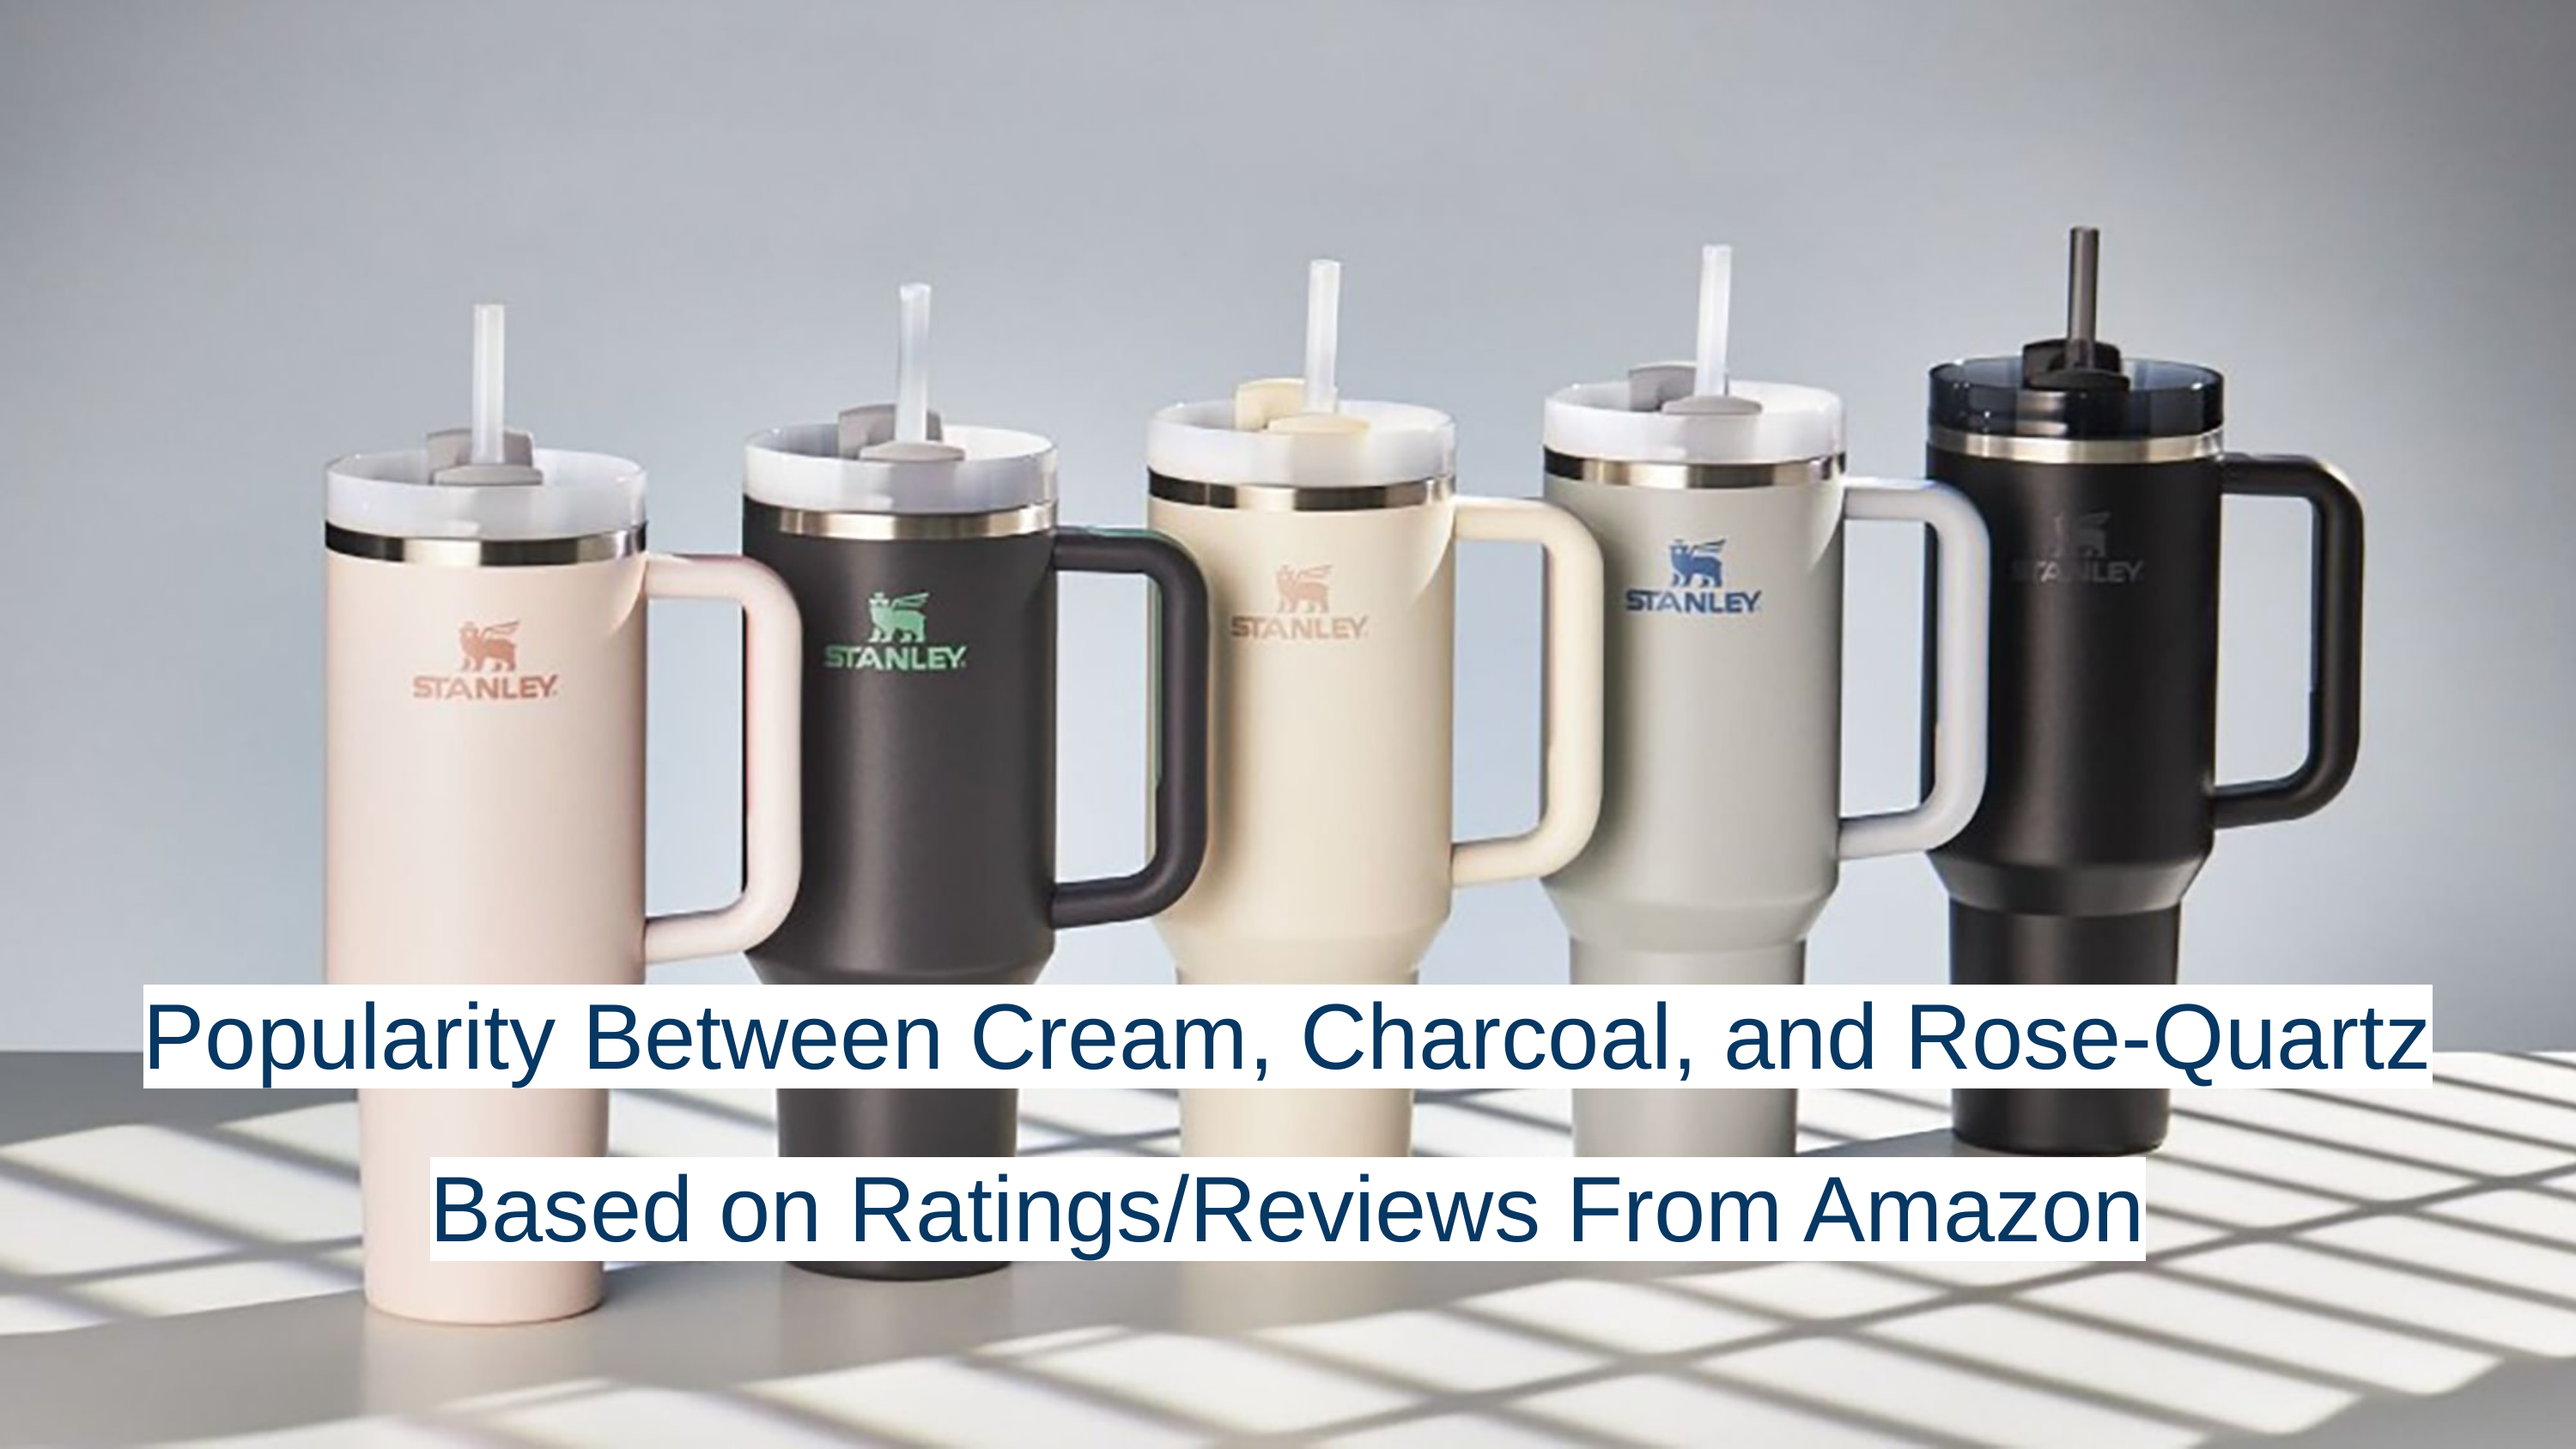

Popularity Between Cream, Charcoal, and Rose-Quartz Based on Ratings/Reviews From Amazon